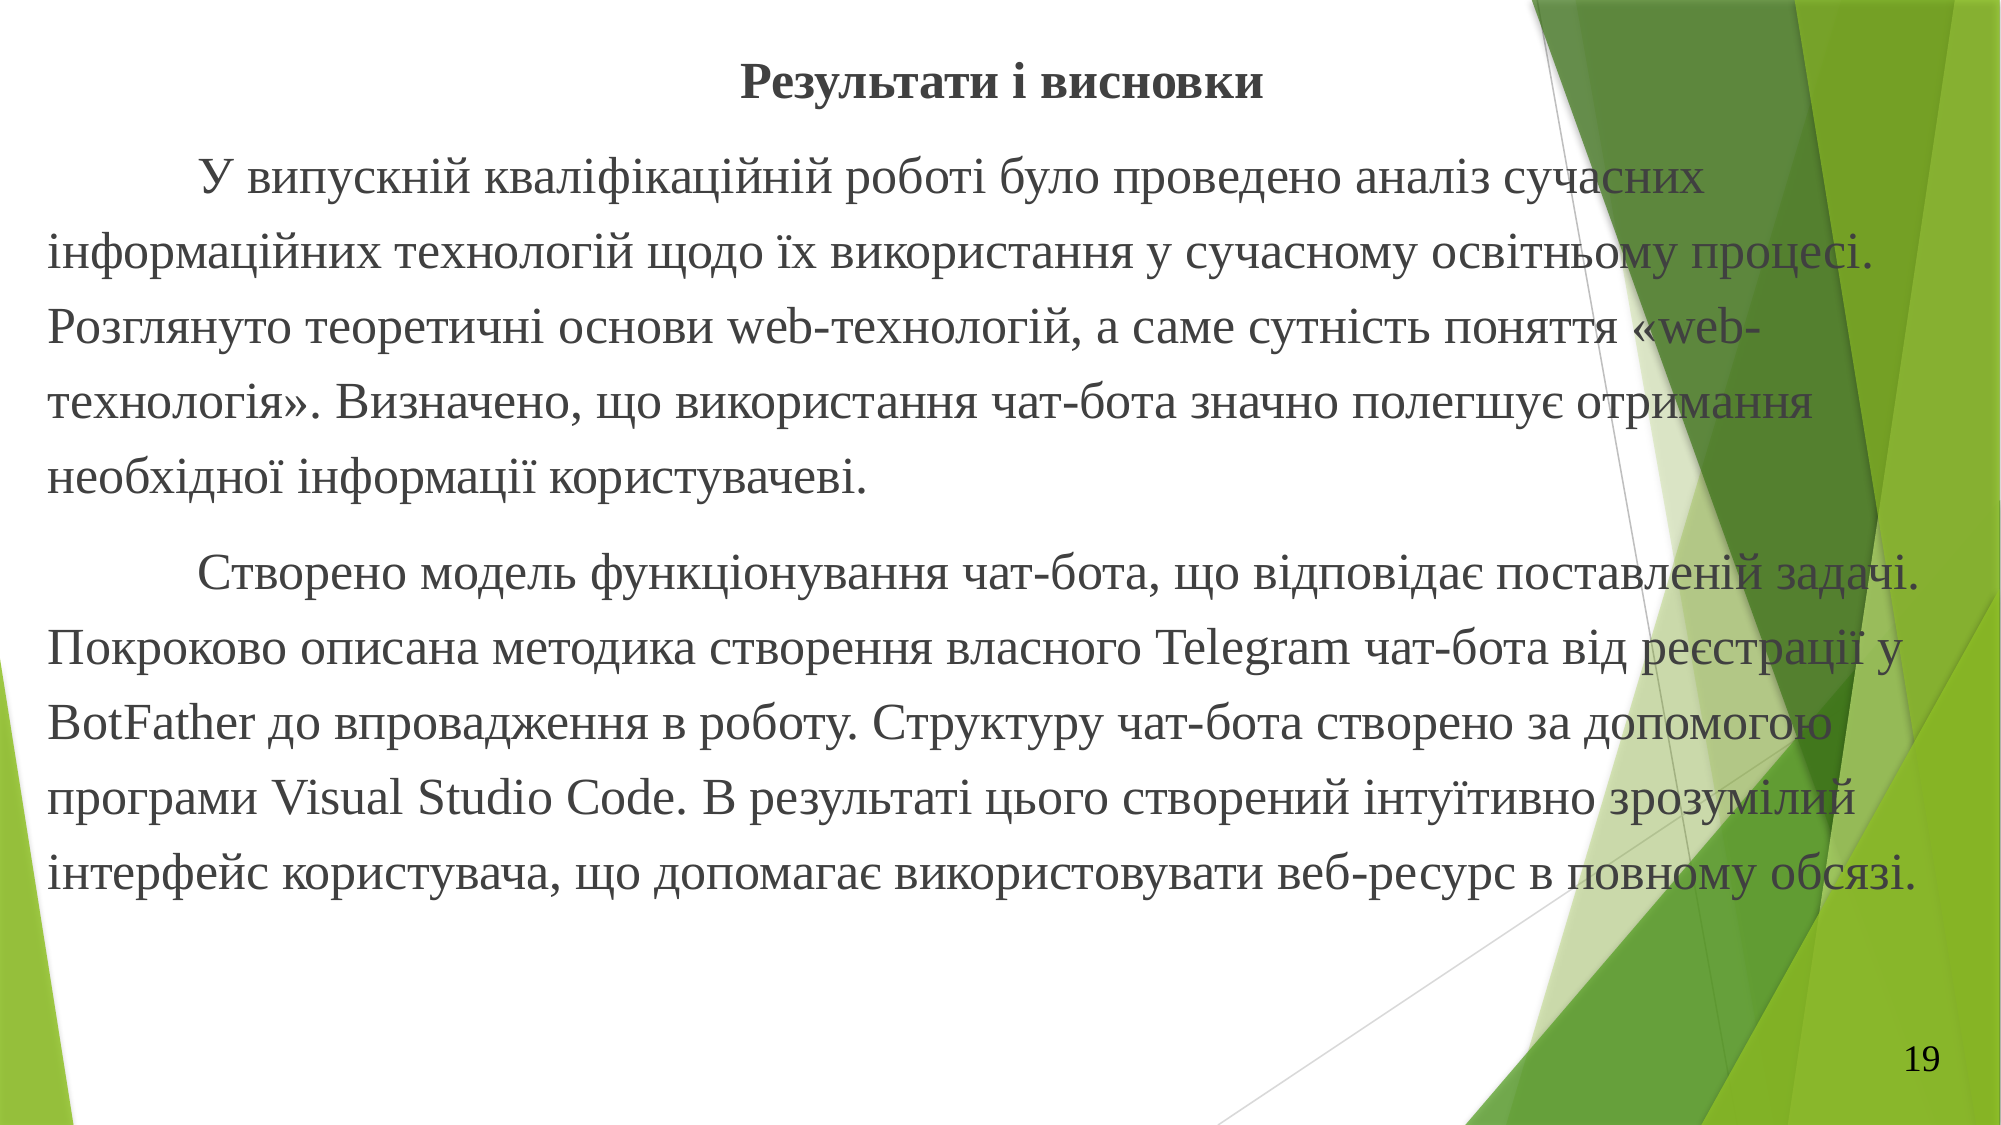

Результати і висновки
	У випускній кваліфікаційній роботі було проведено аналіз сучасних інформаційних технологій щодо їх використання у сучасному освітньому процесі. Розглянуто теоретичні основи web-технологій, а саме сутність поняття «web-технологія». Визначено, що використання чат-бота значно полегшує отримання необхідної інформації користувачеві.
	Створено модель функціонування чат-бота, що відповідає поставленій задачі. Покроково описана методика створення власного Telegram чат-бота від реєстрації у BotFather до впровадження в роботу. Структуру чат-бота створено за допомогою програми Visual Studio Code. В результаті цього створений інтуїтивно зрозумілий інтерфейс користувача, що допомагає використовувати веб-ресурс в повному обсязі.

19